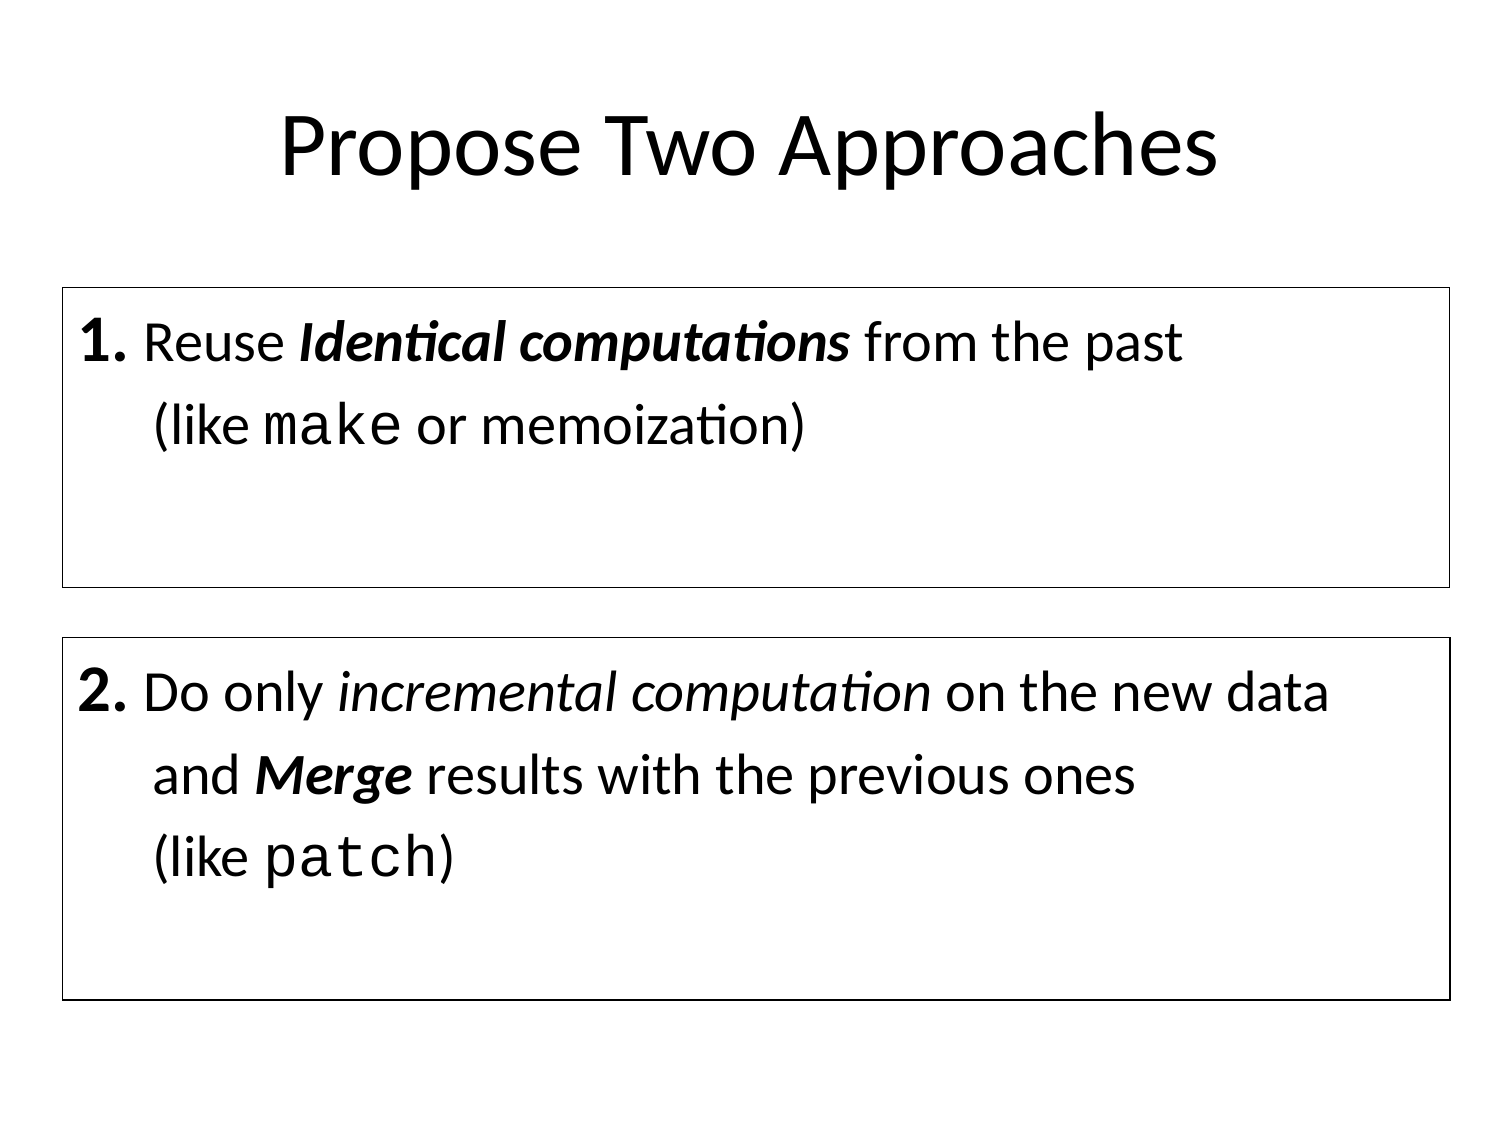

# Propose Two Approaches
1. Reuse Identical computations from the past
(like make or memoization)
2. Do only incremental computation on the new data
and Merge results with the previous ones
(like patch)